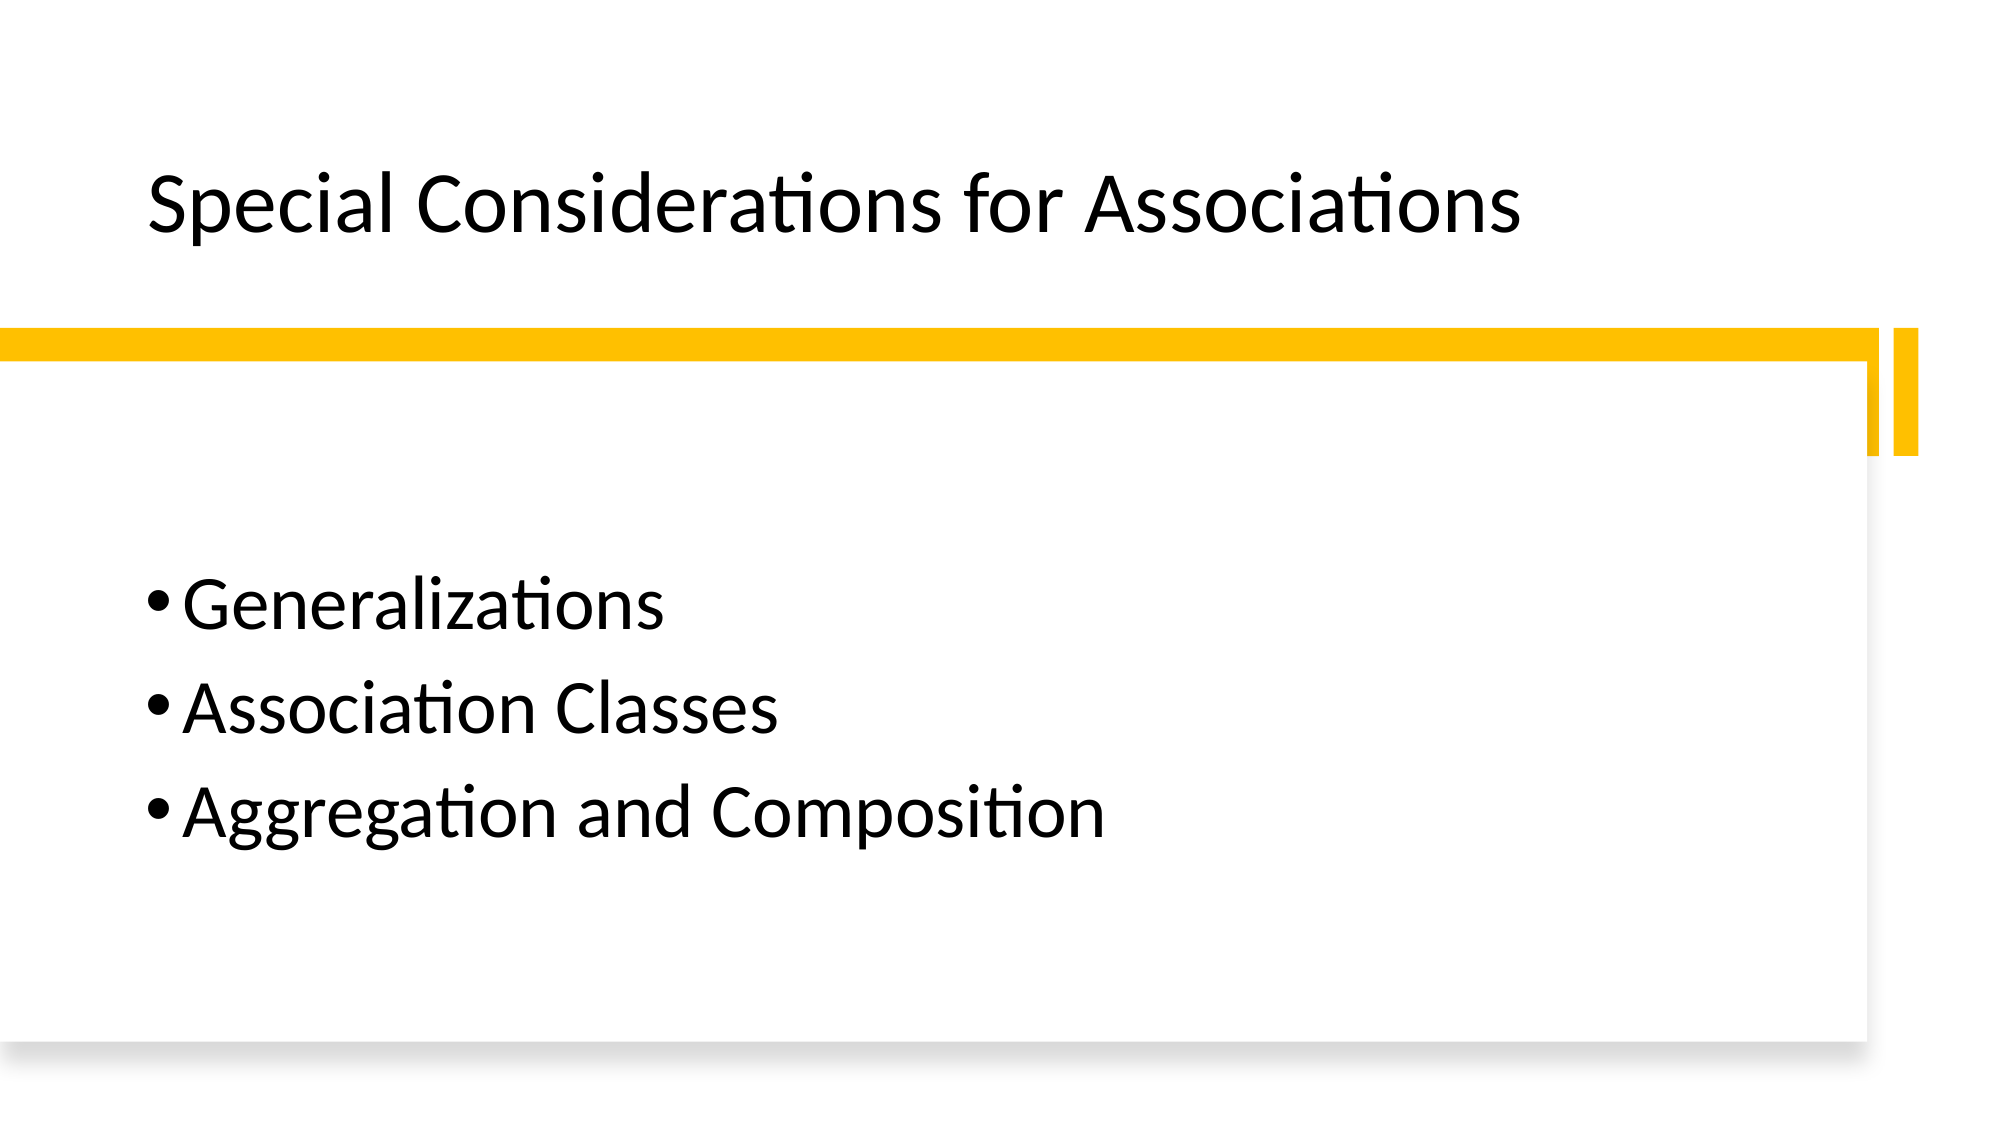

# Special Considerations for Associations

Generalizations
Association Classes
Aggregation and Composition
28